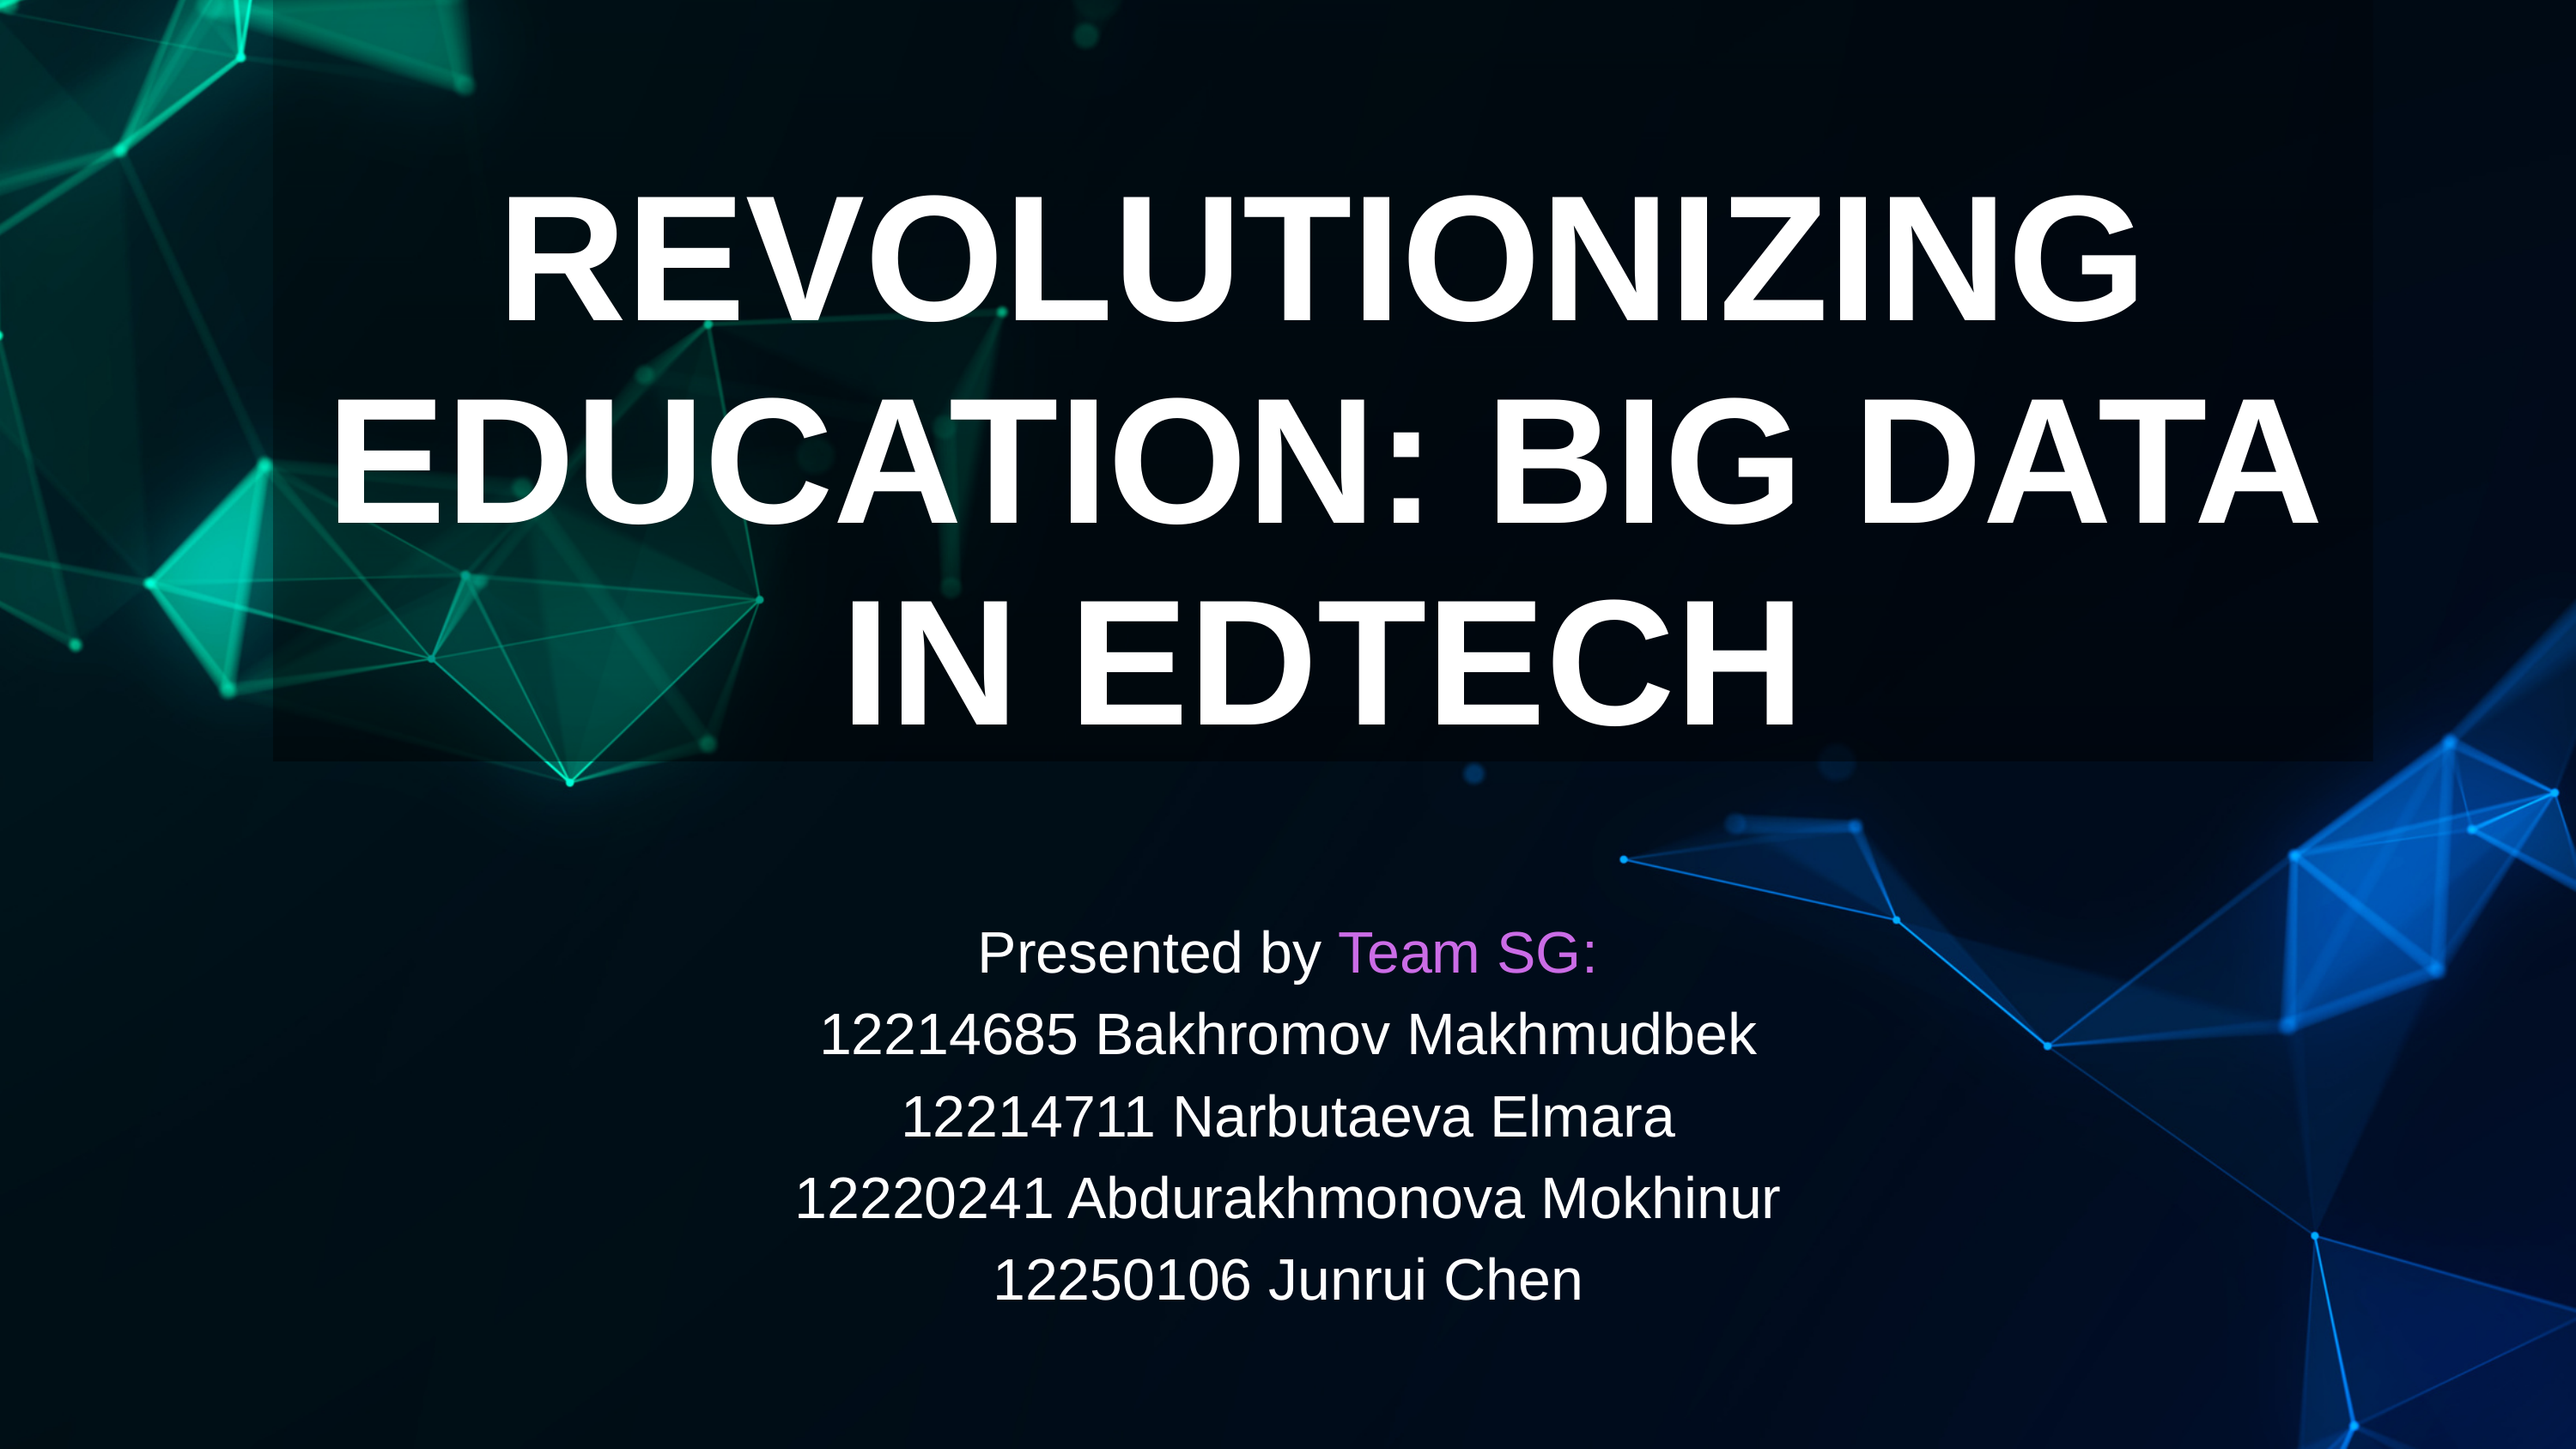

REVOLUTIONIZING EDUCATION: BIG DATA IN EDTECH
Presented by Team SG:
12214685 Bakhromov Makhmudbek
12214711 Narbutaeva Elmara
12220241 Abdurakhmonova Mokhinur
12250106 Junrui Chen